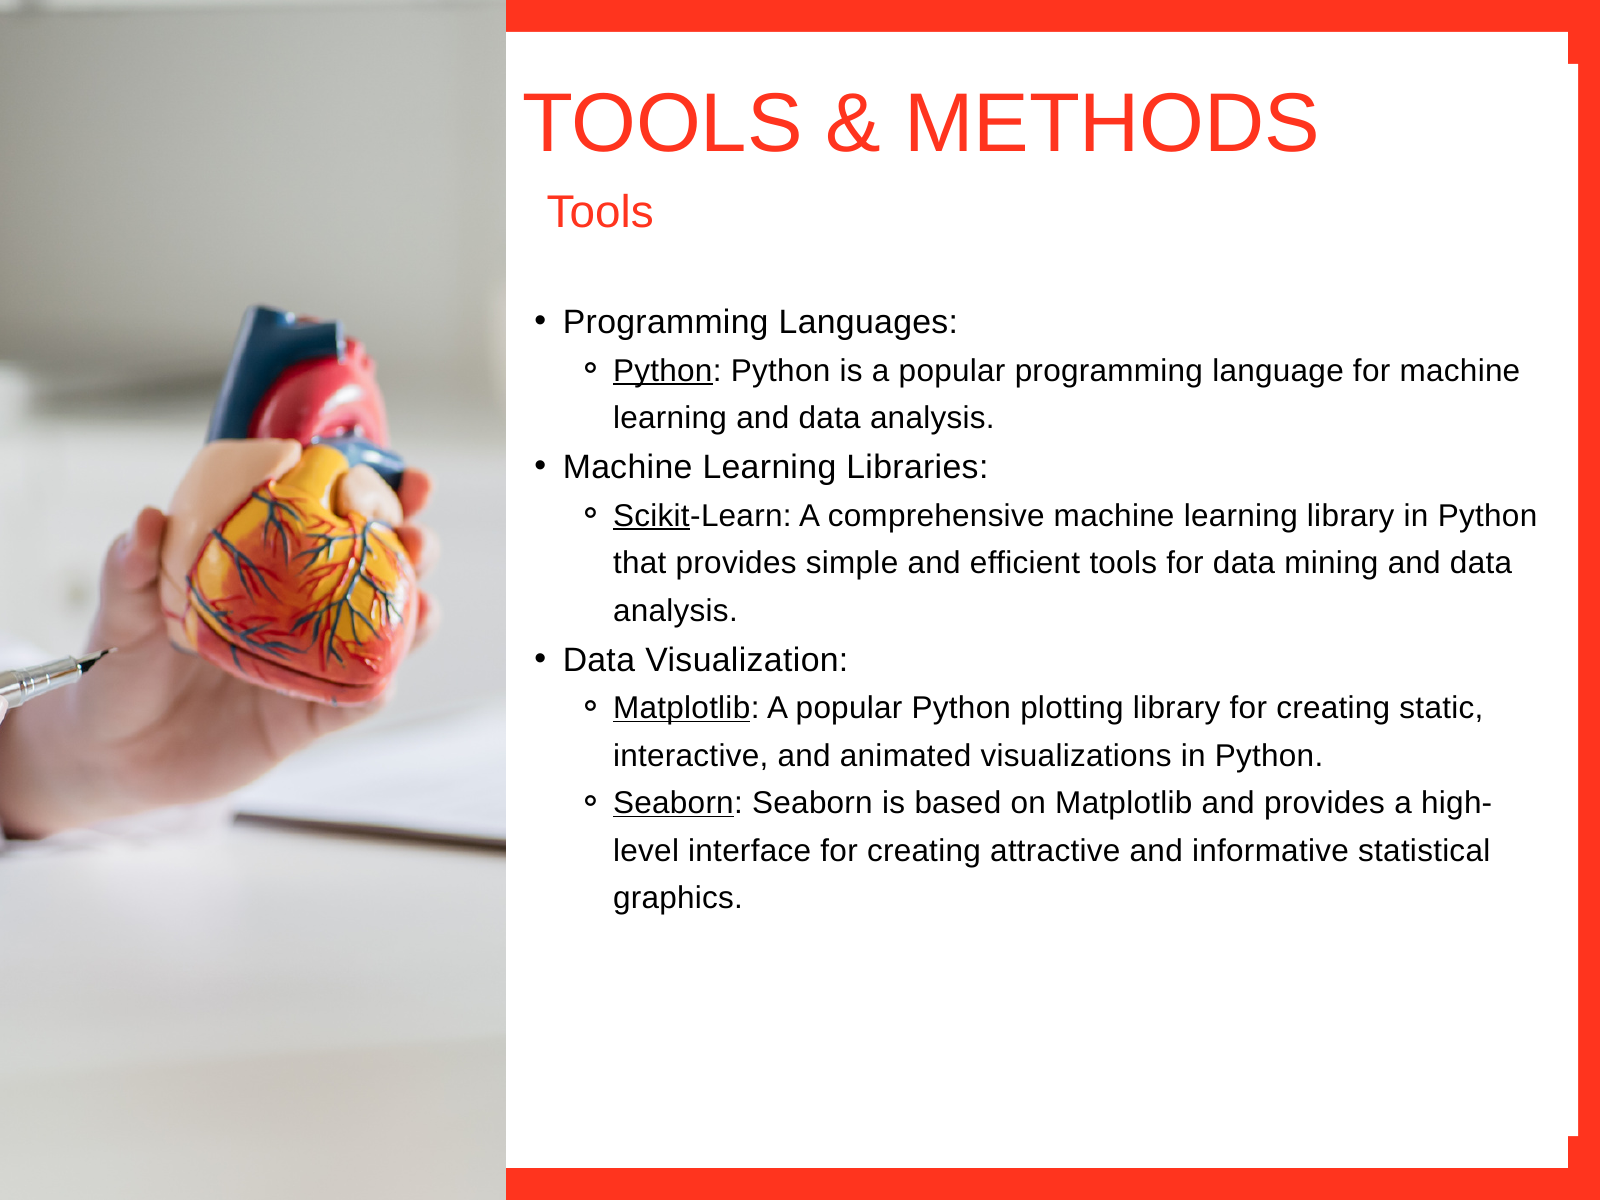

TOOLS & METHODS
Tools

Programming Languages:
Python: Python is a popular programming language for machine learning and data analysis.
Machine Learning Libraries:
Scikit-Learn: A comprehensive machine learning library in Python that provides simple and efficient tools for data mining and data analysis.
Data Visualization:
Matplotlib: A popular Python plotting library for creating static, interactive, and animated visualizations in Python.
Seaborn: Seaborn is based on Matplotlib and provides a high-level interface for creating attractive and informative statistical graphics.